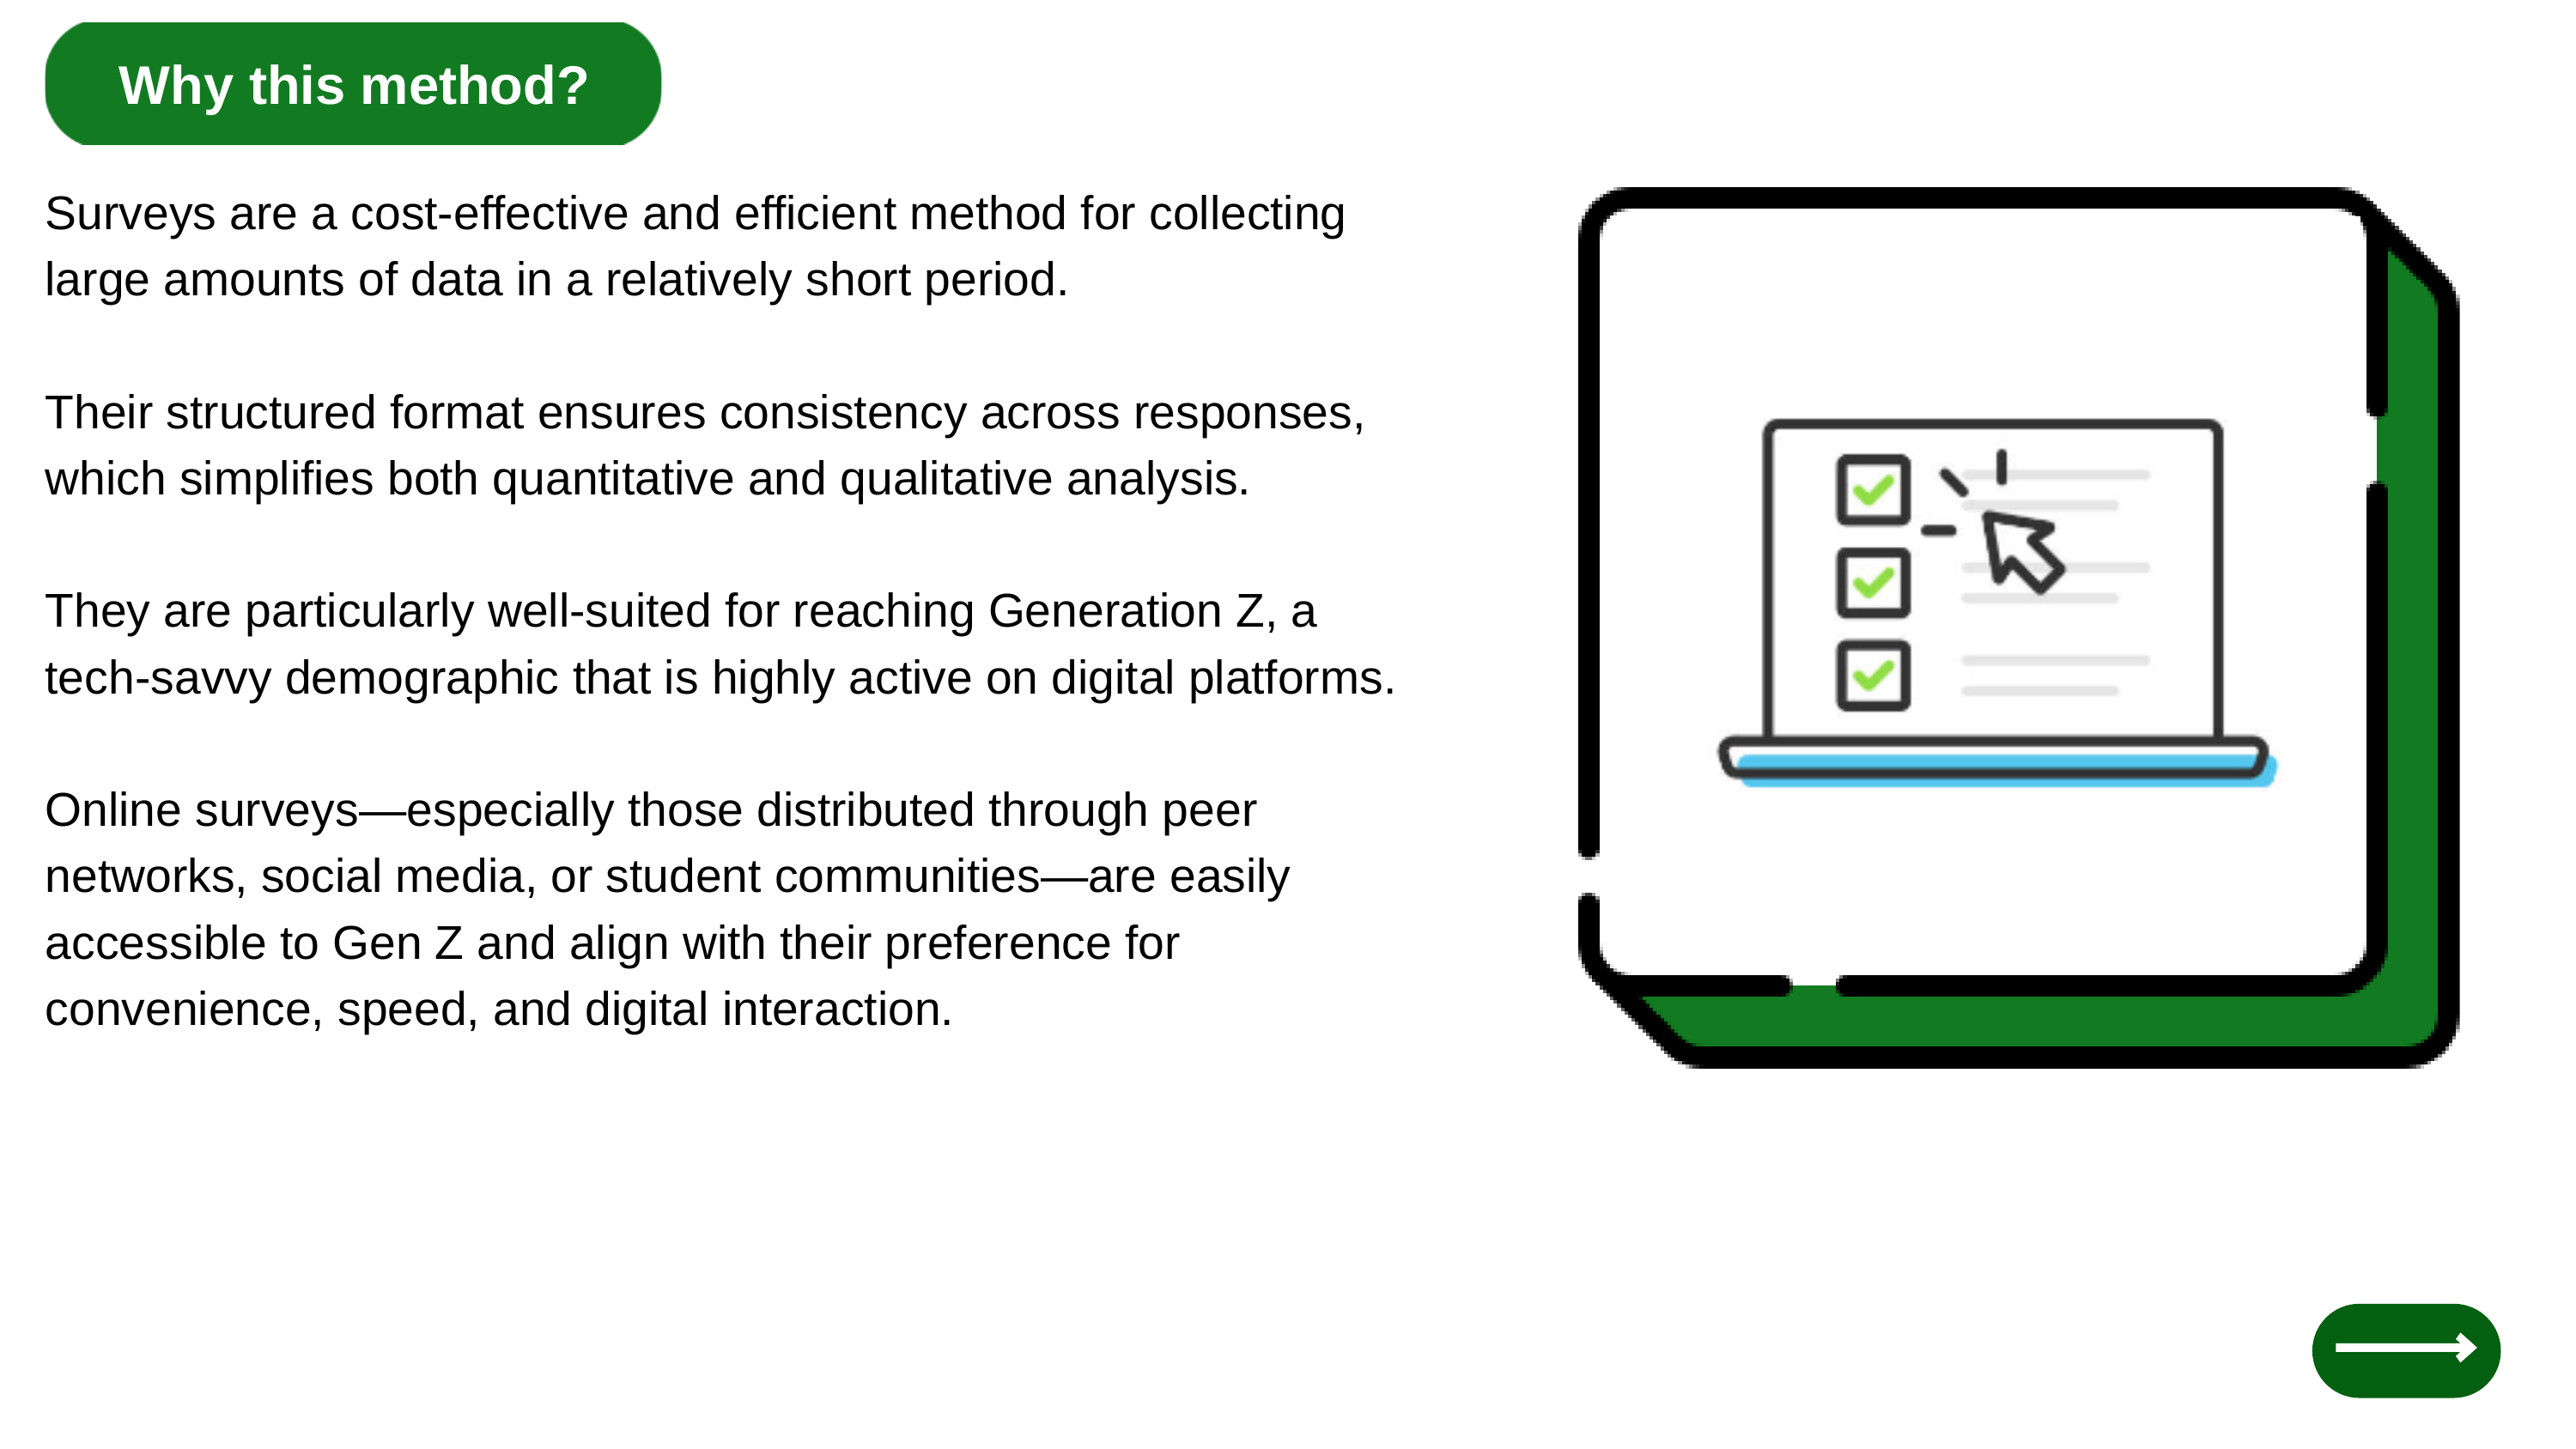

Why this method?
Surveys are a cost-effective and efficient method for collecting large amounts of data in a relatively short period.

Their structured format ensures consistency across responses, which simplifies both quantitative and qualitative analysis.

They are particularly well-suited for reaching Generation Z, a tech-savvy demographic that is highly active on digital platforms.

Online surveys—especially those distributed through peer networks, social media, or student communities—are easily accessible to Gen Z and align with their preference for convenience, speed, and digital interaction.